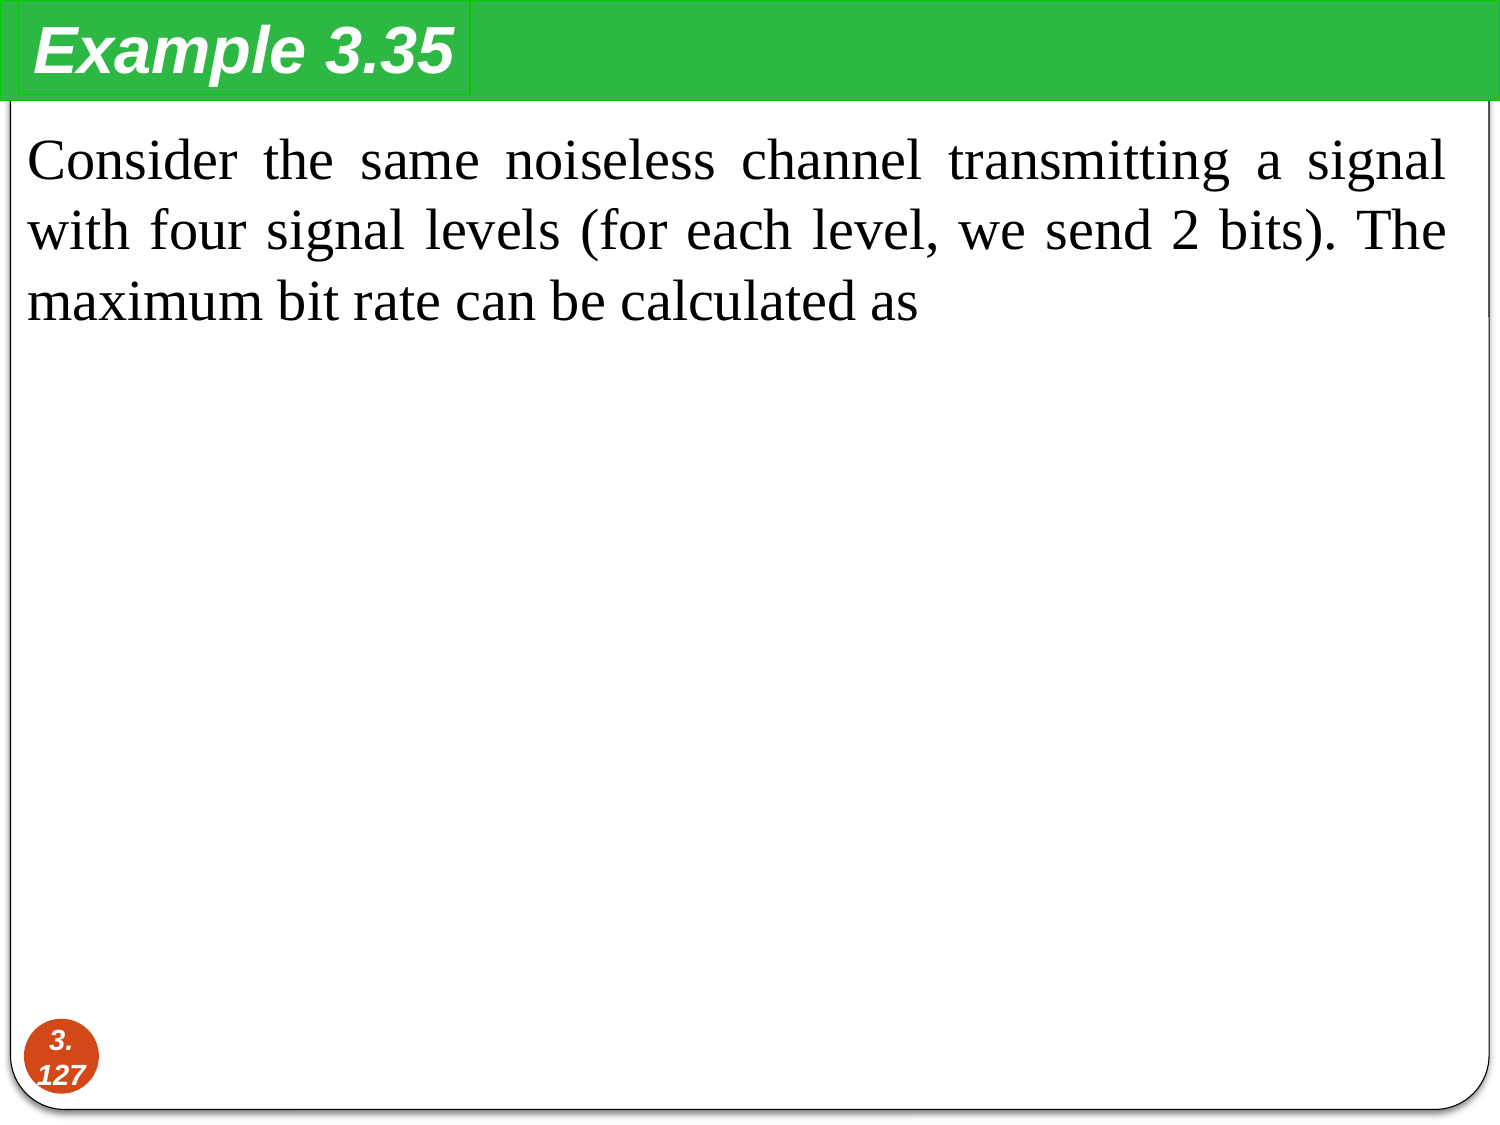

Example 3.35
Consider the same noiseless channel transmitting a signal with four signal levels (for each level, we send 2 bits). The maximum bit rate can be calculated as
3.127